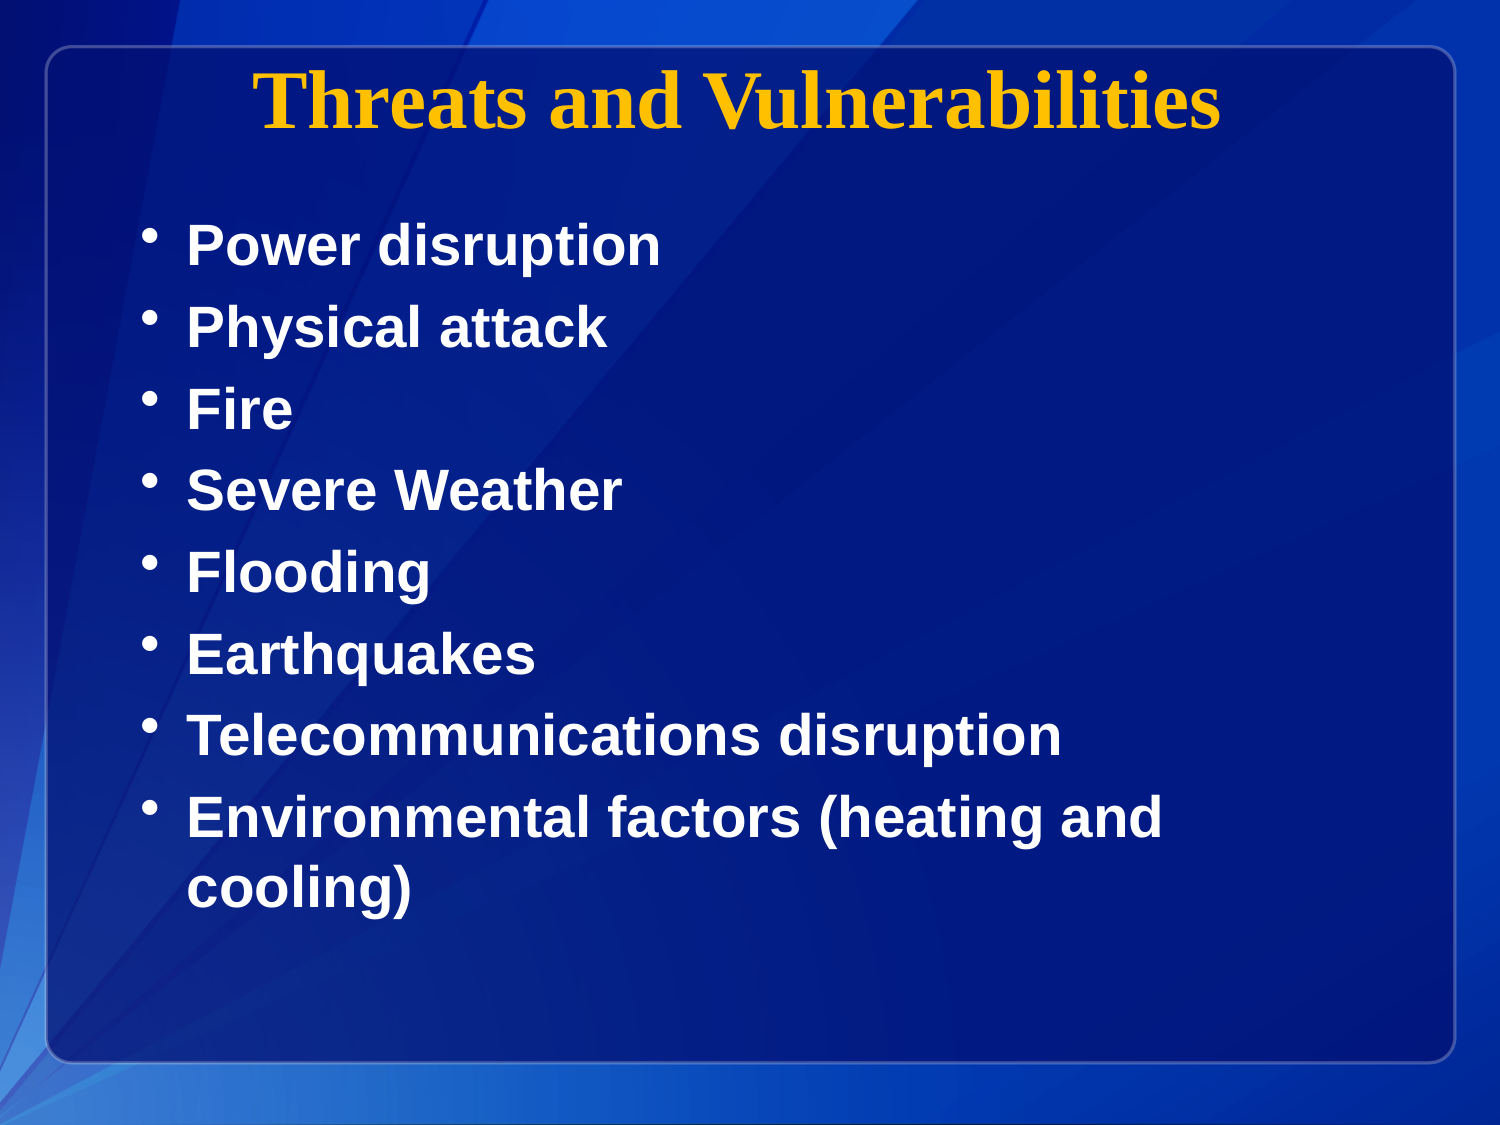

# Threats and Vulnerabilities
Power disruption
Physical attack
Fire
Severe Weather
Flooding
Earthquakes
Telecommunications disruption
Environmental factors (heating and cooling)